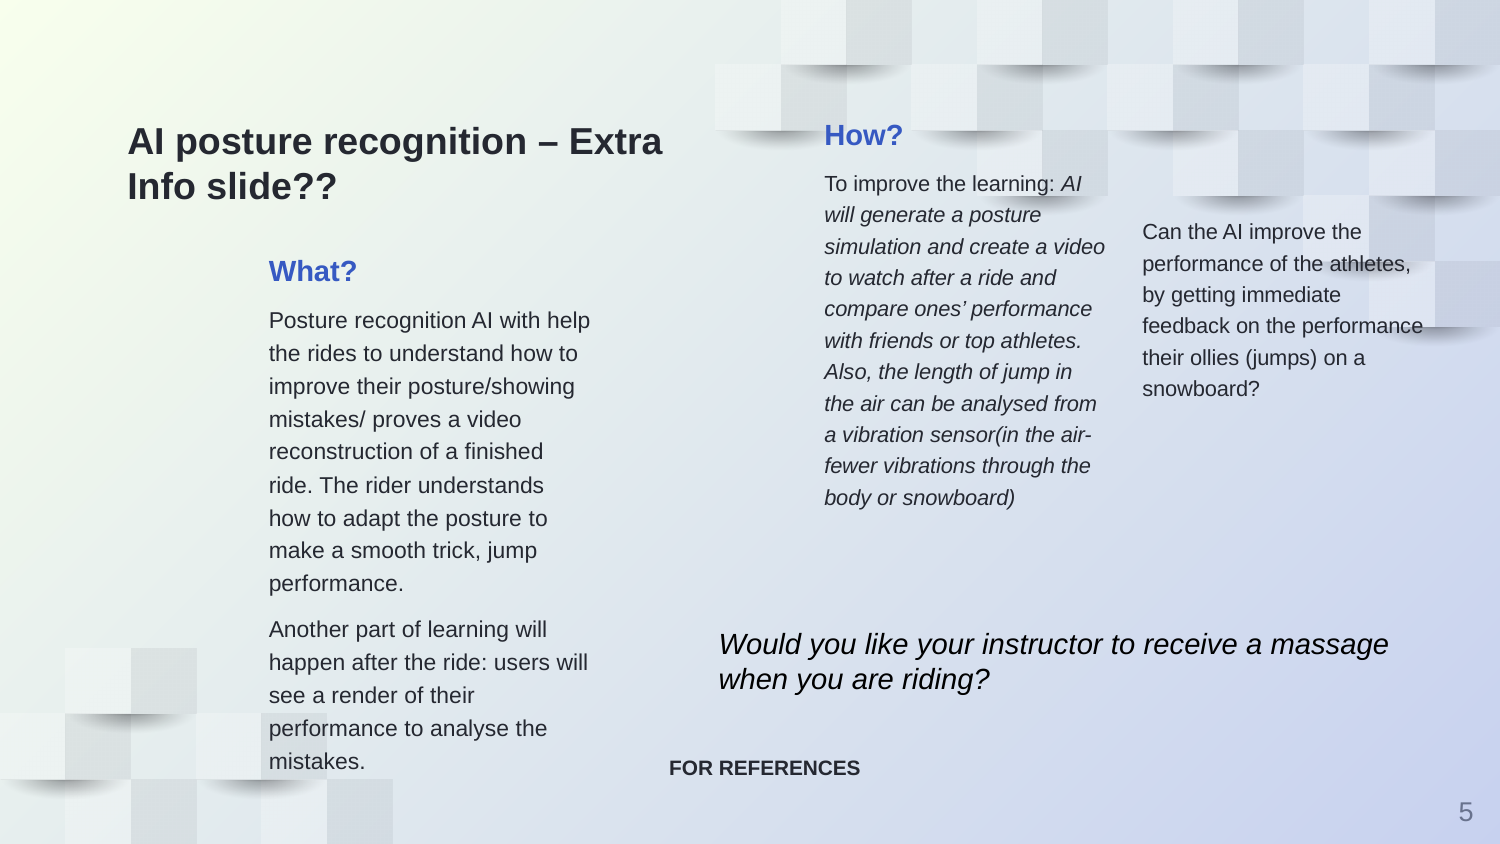

# AI posture recognition – Extra Info slide??
How?
To improve the learning: AI will generate a posture simulation and create a video to watch after a ride and compare ones’ performance with friends or top athletes. Also, the length of jump in the air can be analysed from a vibration sensor(in the air- fewer vibrations through the body or snowboard)

Can the AI improve the performance of the athletes, by getting immediate feedback on the performance their ollies (jumps) on a snowboard?

What?
Posture recognition AI with help the rides to understand how to improve their posture/showing mistakes/ proves a video reconstruction of a finished ride. The rider understands how to adapt the posture to make a smooth trick, jump performance.
Another part of learning will happen after the ride: users will see a render of their performance to analyse the mistakes.
Would you like your instructor to receive a massage when you are riding?
FOR REFERENCES

5